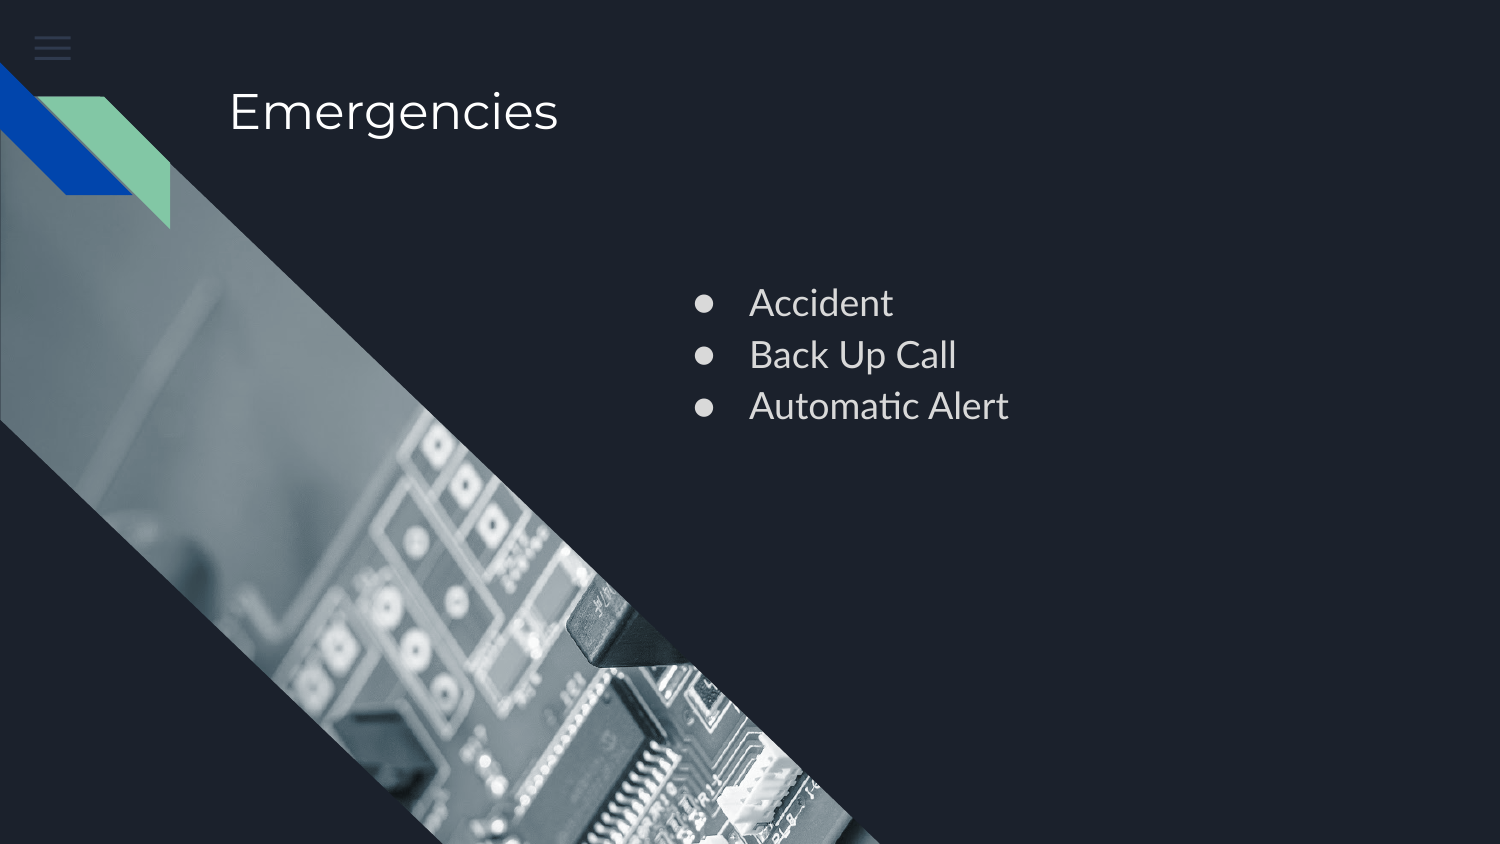

# Emergencies
Accident
Back Up Call
Automatic Alert